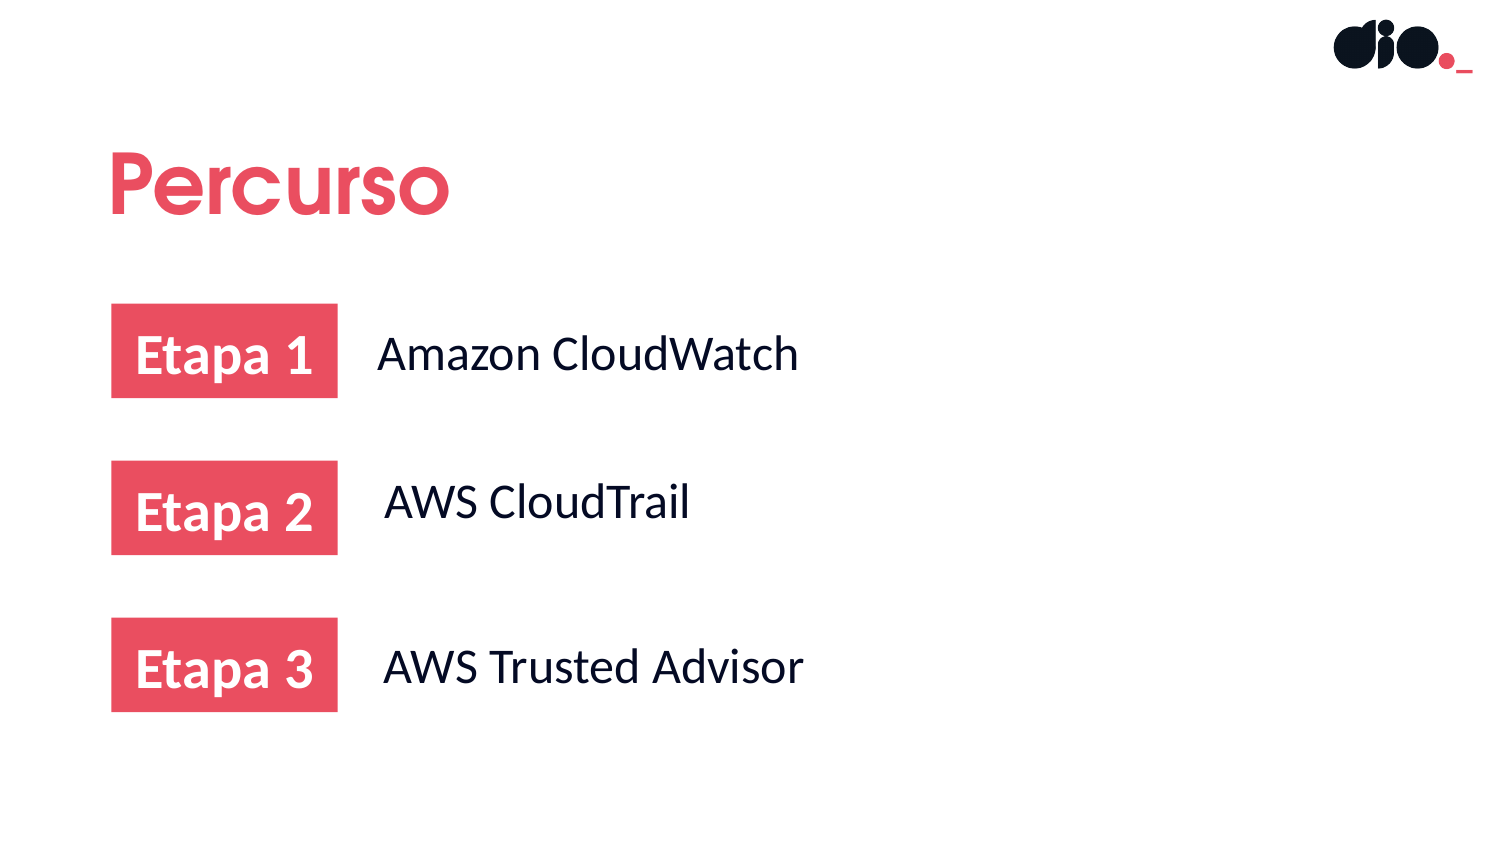

Percurso
Etapa 1
Amazon CloudWatch
Etapa 2
AWS CloudTrail

Etapa 3
AWS Trusted Advisor